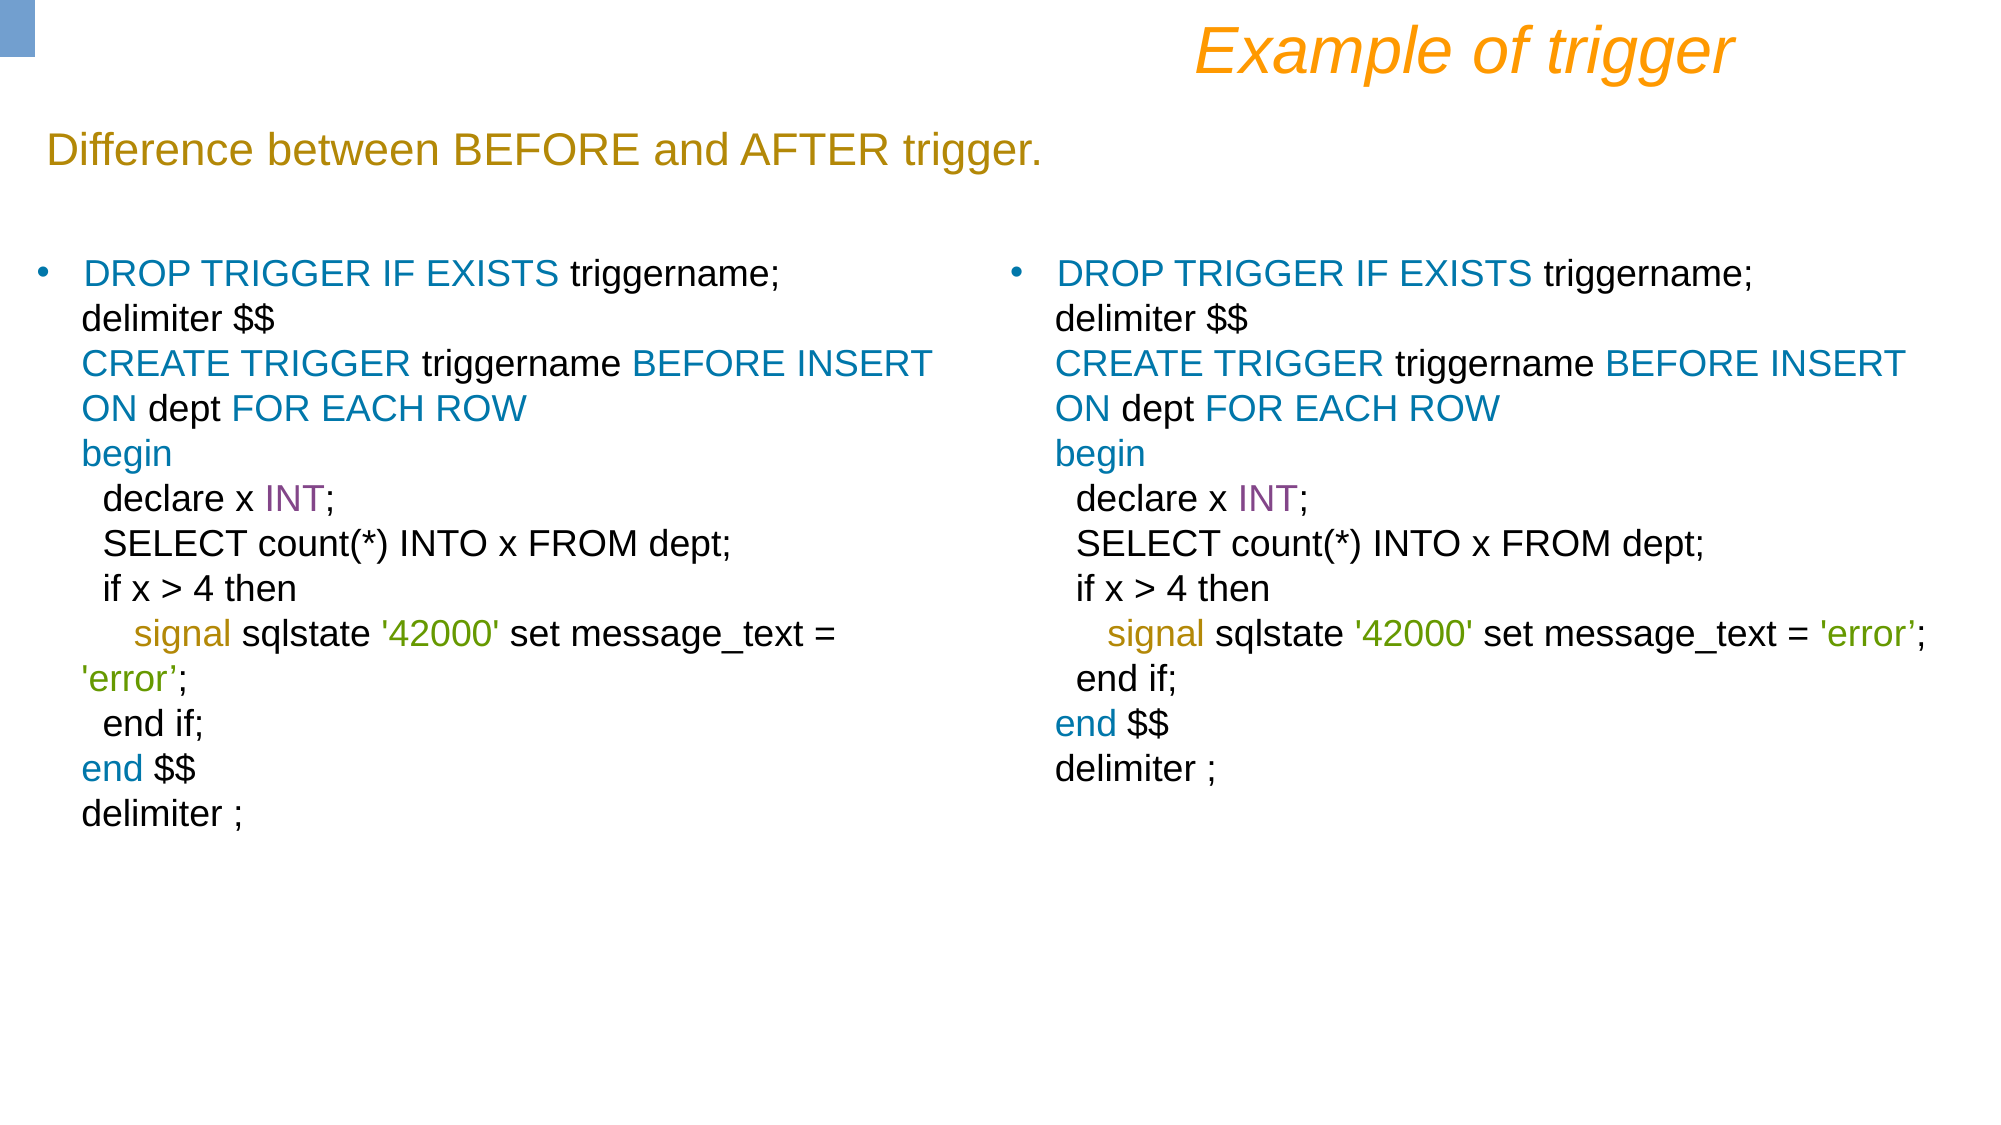

Example of trigger
Difference between BEFORE and AFTER trigger.
DROP TRIGGER IF EXISTS triggername;
delimiter $$
CREATE TRIGGER triggername BEFORE INSERT ON dept FOR EACH ROW
begin
  declare x INT;
  SELECT count(*) INTO x FROM dept;
  if x > 4 then
     signal sqlstate '42000' set message_text = 'error’;
  end if;
end $$
delimiter ;
DROP TRIGGER IF EXISTS triggername;
delimiter $$
CREATE TRIGGER triggername BEFORE INSERT ON dept FOR EACH ROW
begin
  declare x INT;
  SELECT count(*) INTO x FROM dept;
  if x > 4 then
     signal sqlstate '42000' set message_text = 'error’;
  end if;
end $$
delimiter ;